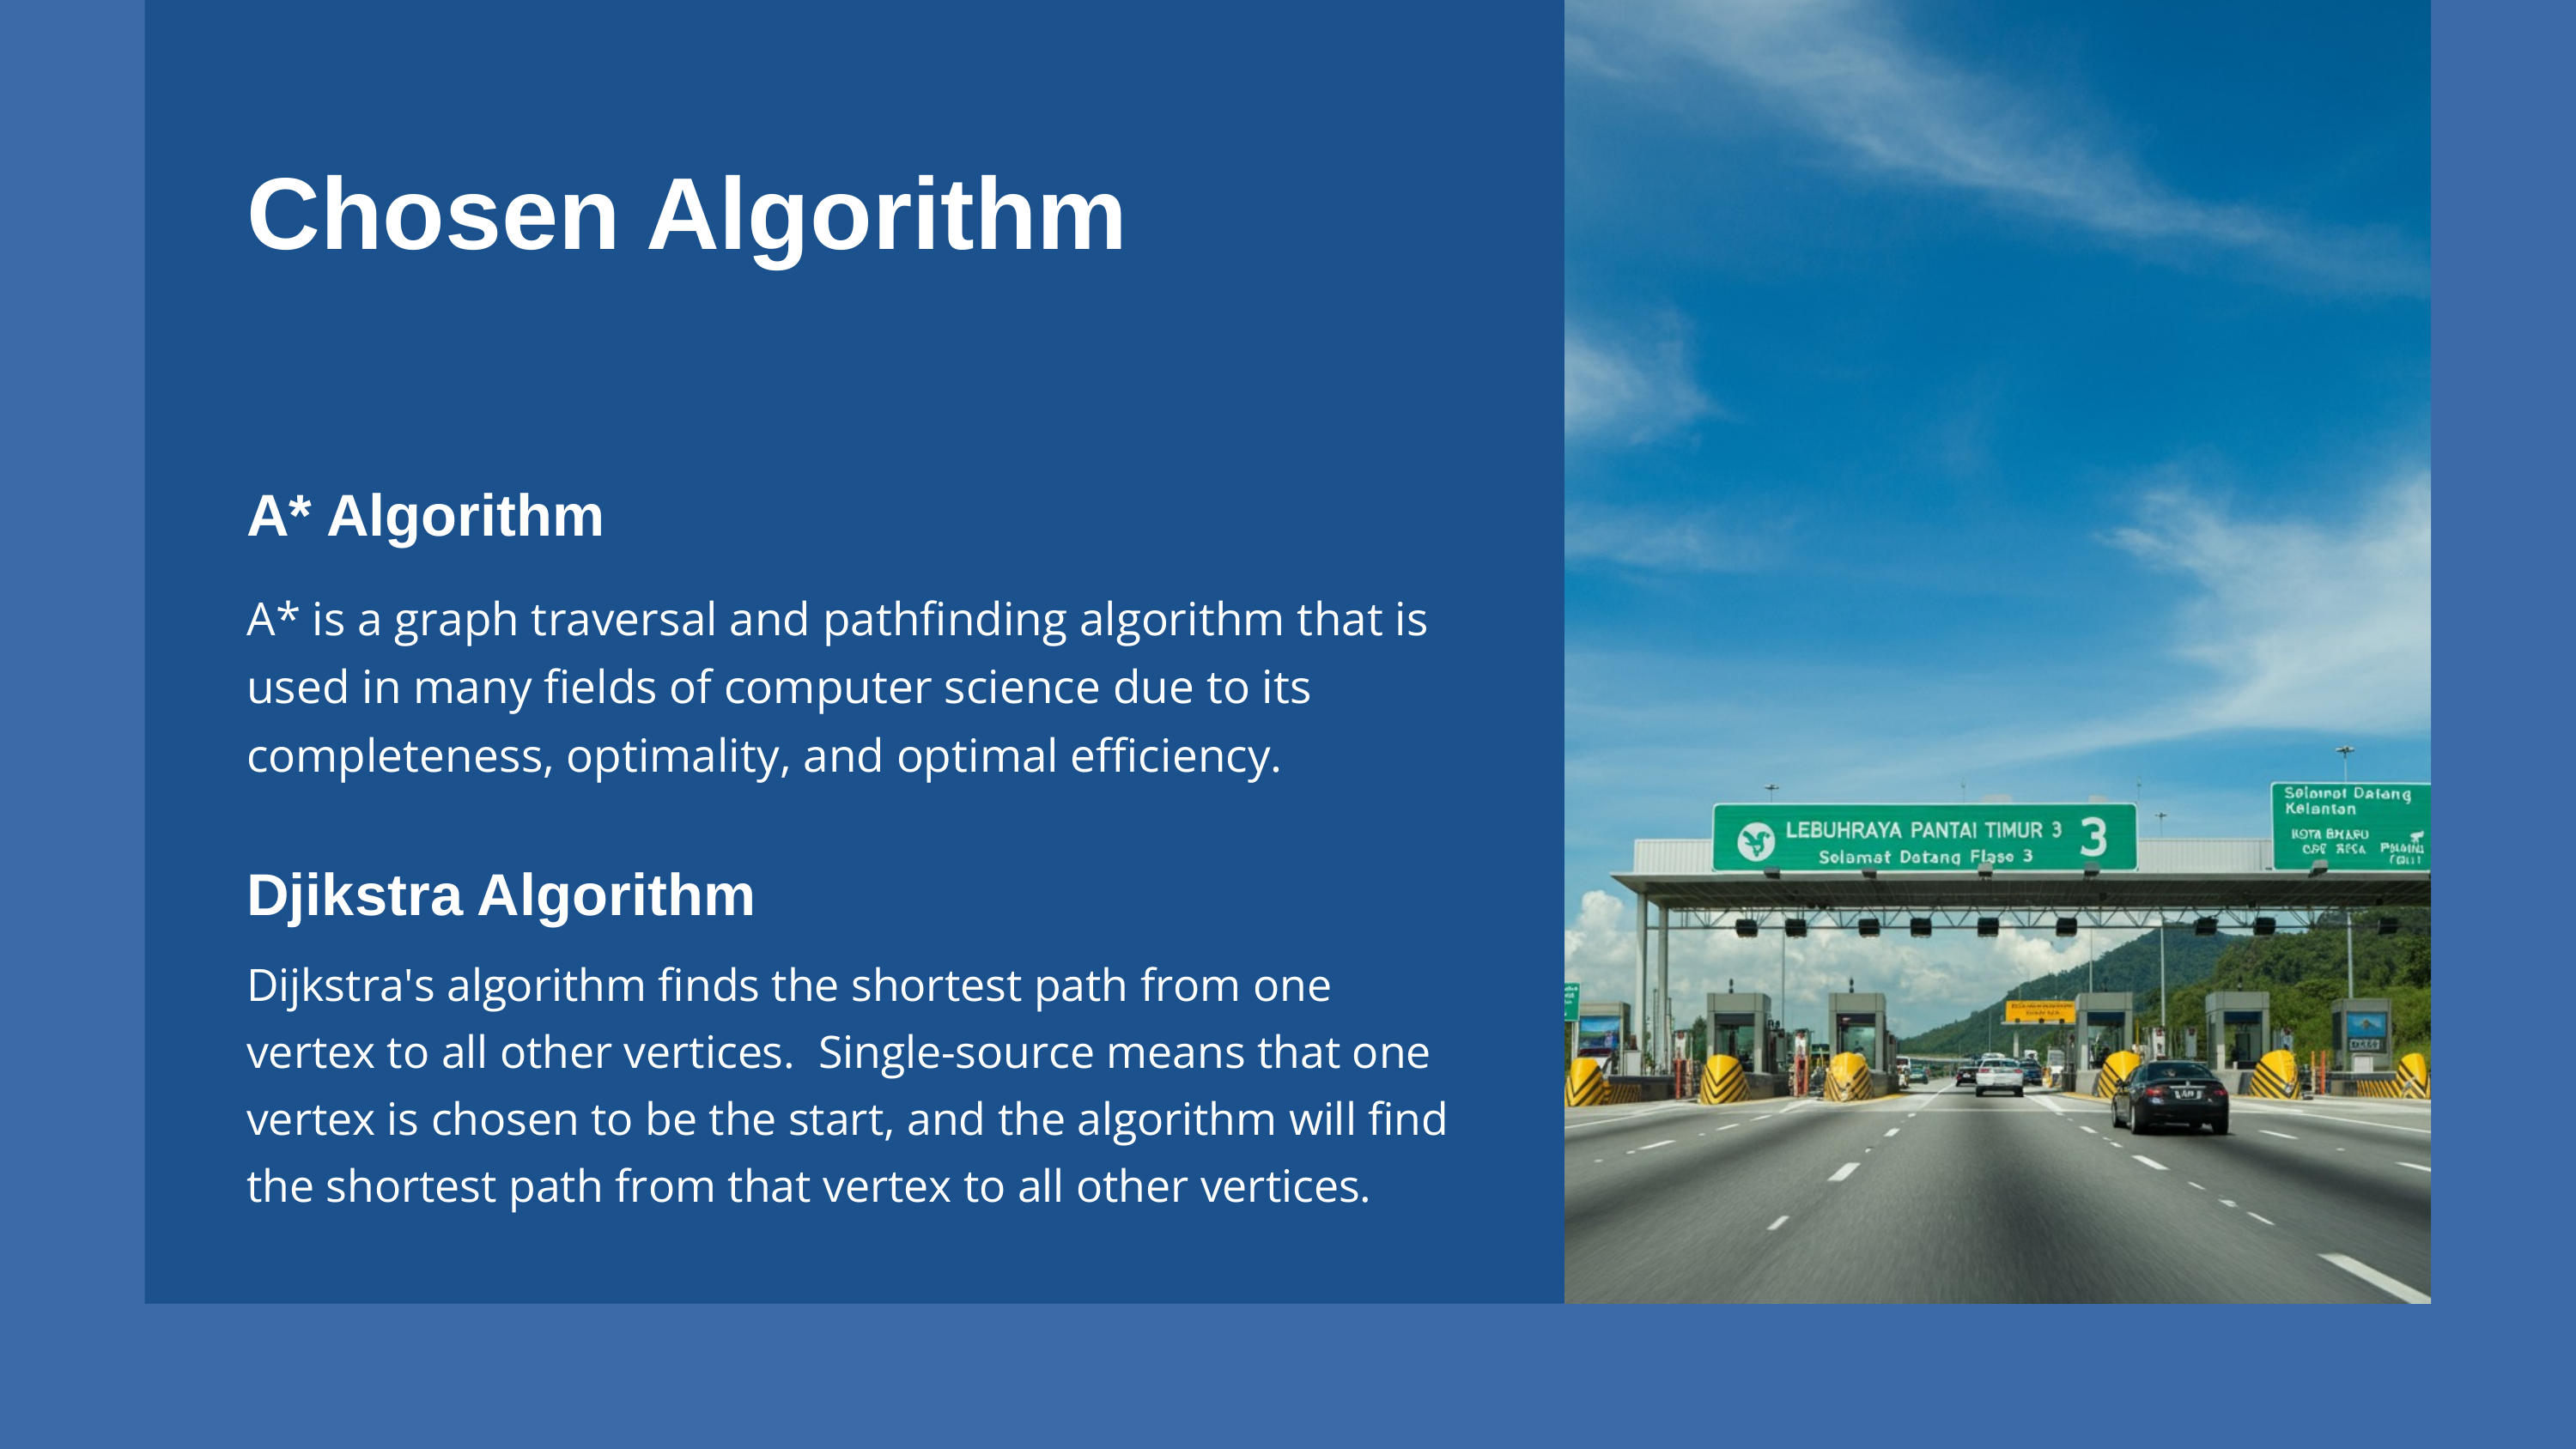

Chosen Algorithm
A* Algorithm
A* is a graph traversal and pathfinding algorithm that is used in many fields of computer science due to its completeness, optimality, and optimal efficiency.
Djikstra Algorithm
Dijkstra's algorithm finds the shortest path from one vertex to all other vertices.  Single-source means that one vertex is chosen to be the start, and the algorithm will find the shortest path from that vertex to all other vertices.